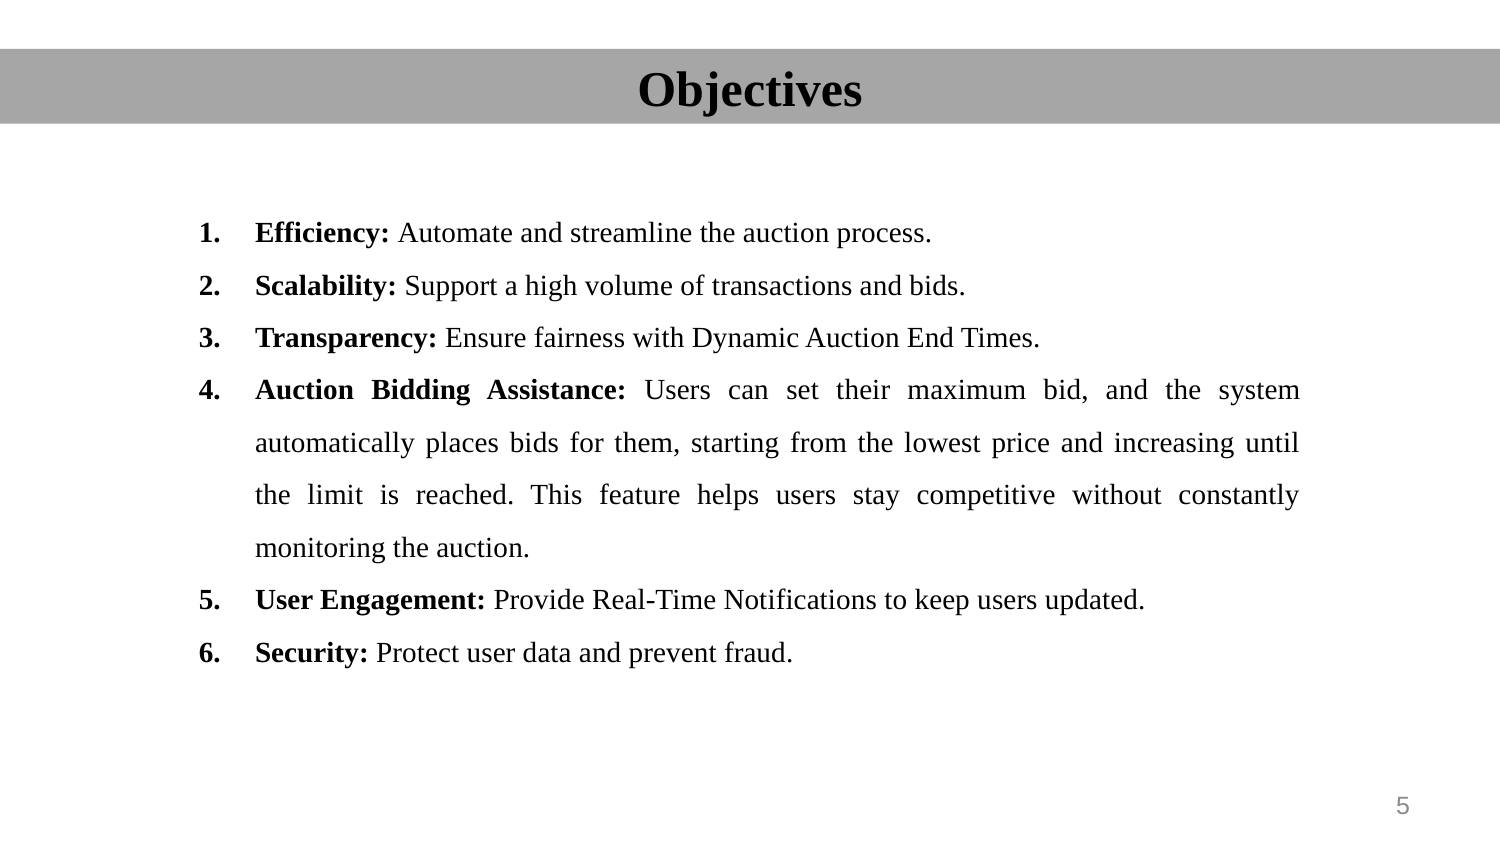

Objectives

Efficiency: Automate and streamline the auction process.
Scalability: Support a high volume of transactions and bids.
Transparency: Ensure fairness with Dynamic Auction End Times.
Auction Bidding Assistance: Users can set their maximum bid, and the system automatically places bids for them, starting from the lowest price and increasing until the limit is reached. This feature helps users stay competitive without constantly monitoring the auction.
User Engagement: Provide Real-Time Notifications to keep users updated.
Security: Protect user data and prevent fraud.
5